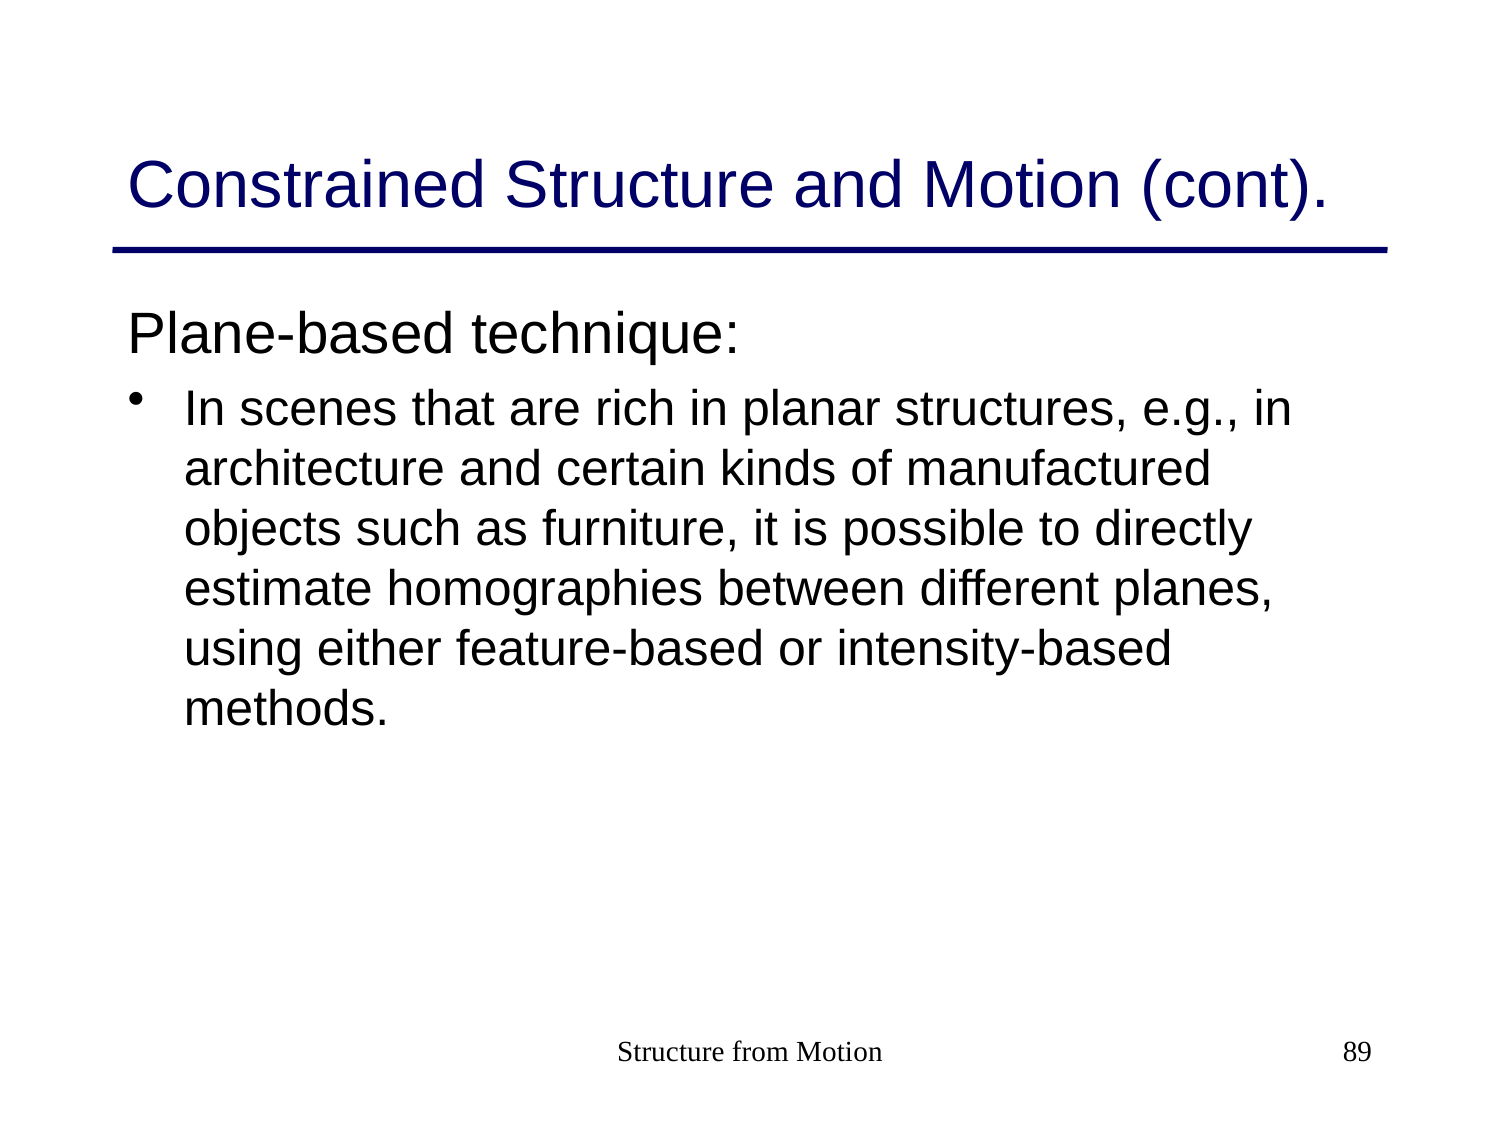

# Constrained Structure and Motion (cont).
Plane-based technique:
In scenes that are rich in planar structures, e.g., in architecture and certain kinds of manufactured objects such as furniture, it is possible to directly estimate homographies between different planes, using either feature-based or intensity-based methods.
Structure from Motion
89